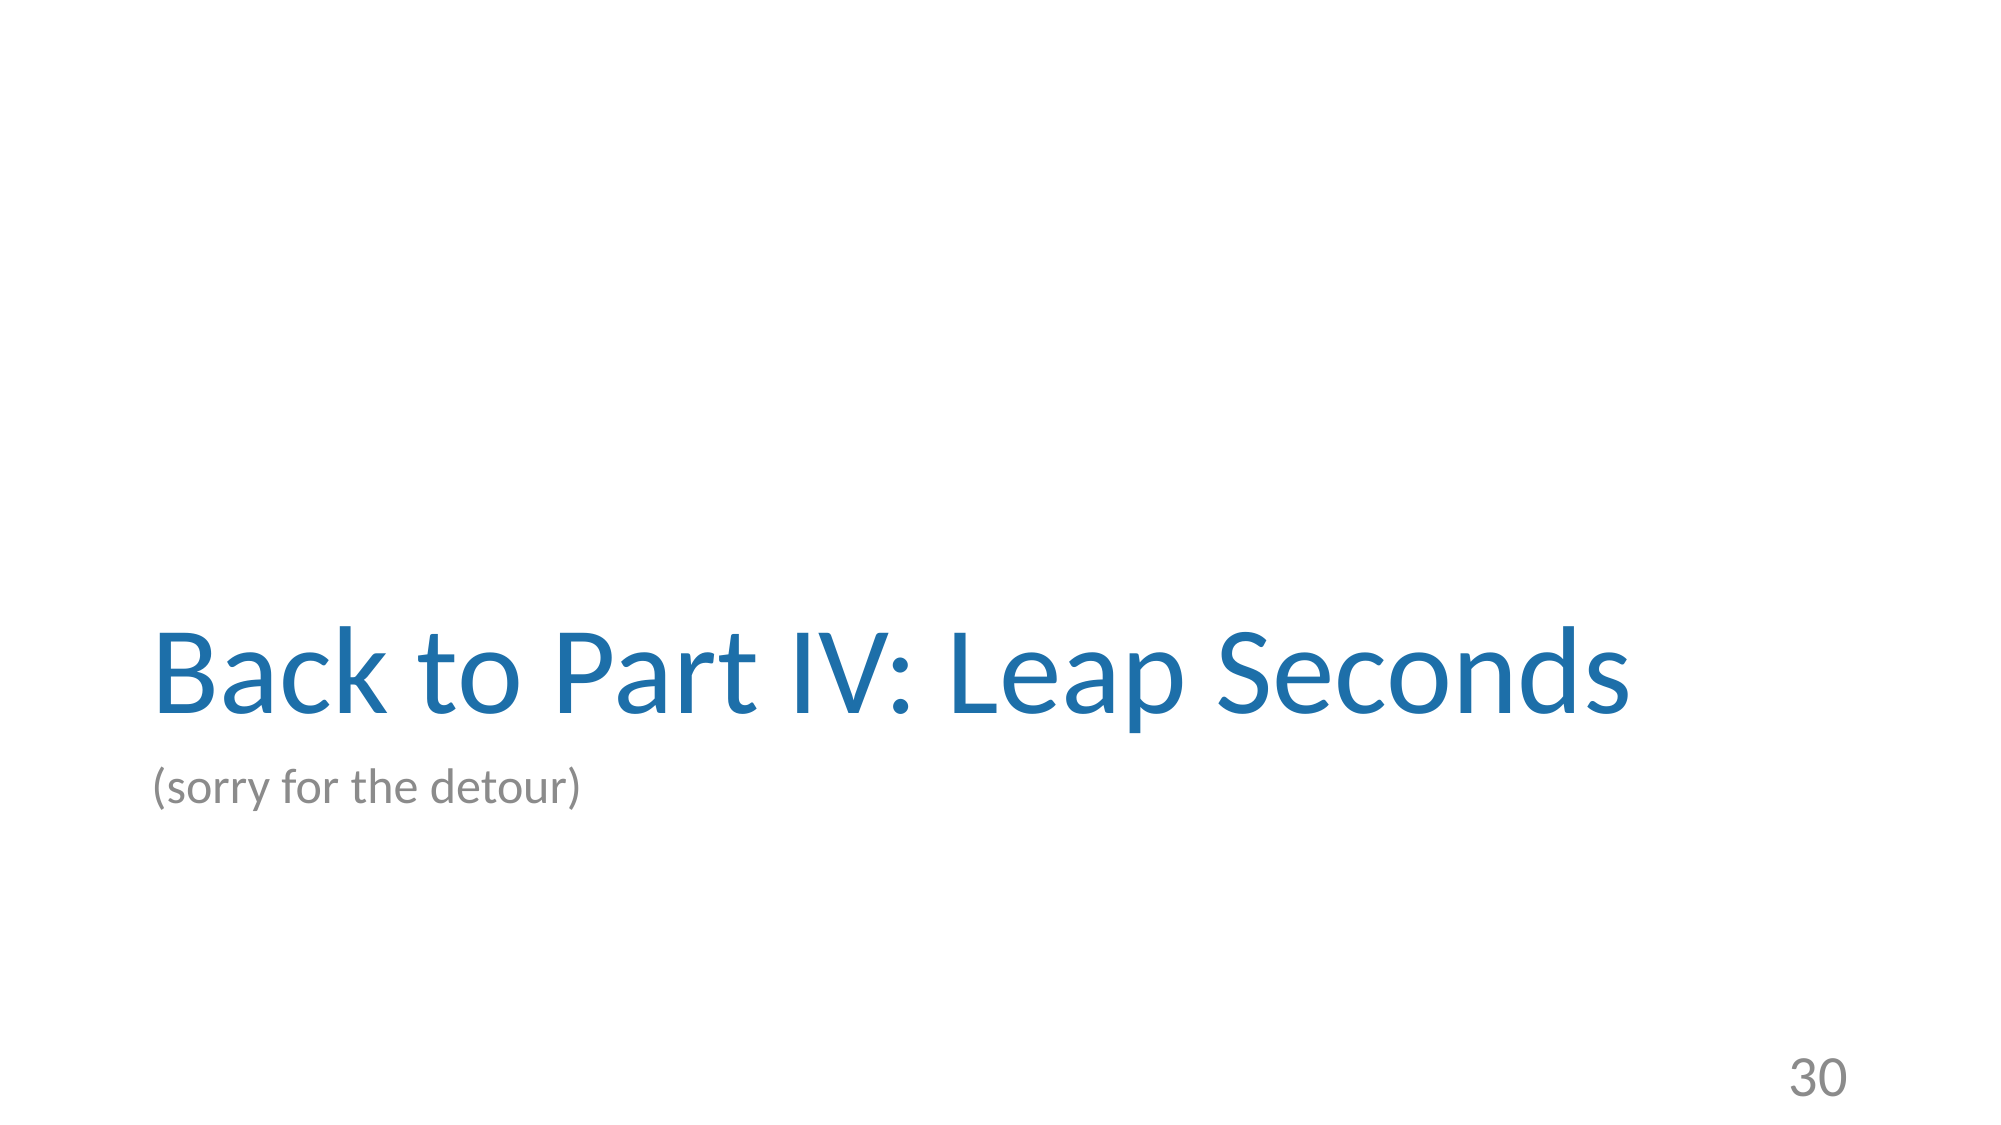

# Back to Part IV: Leap Seconds
(sorry for the detour)
30